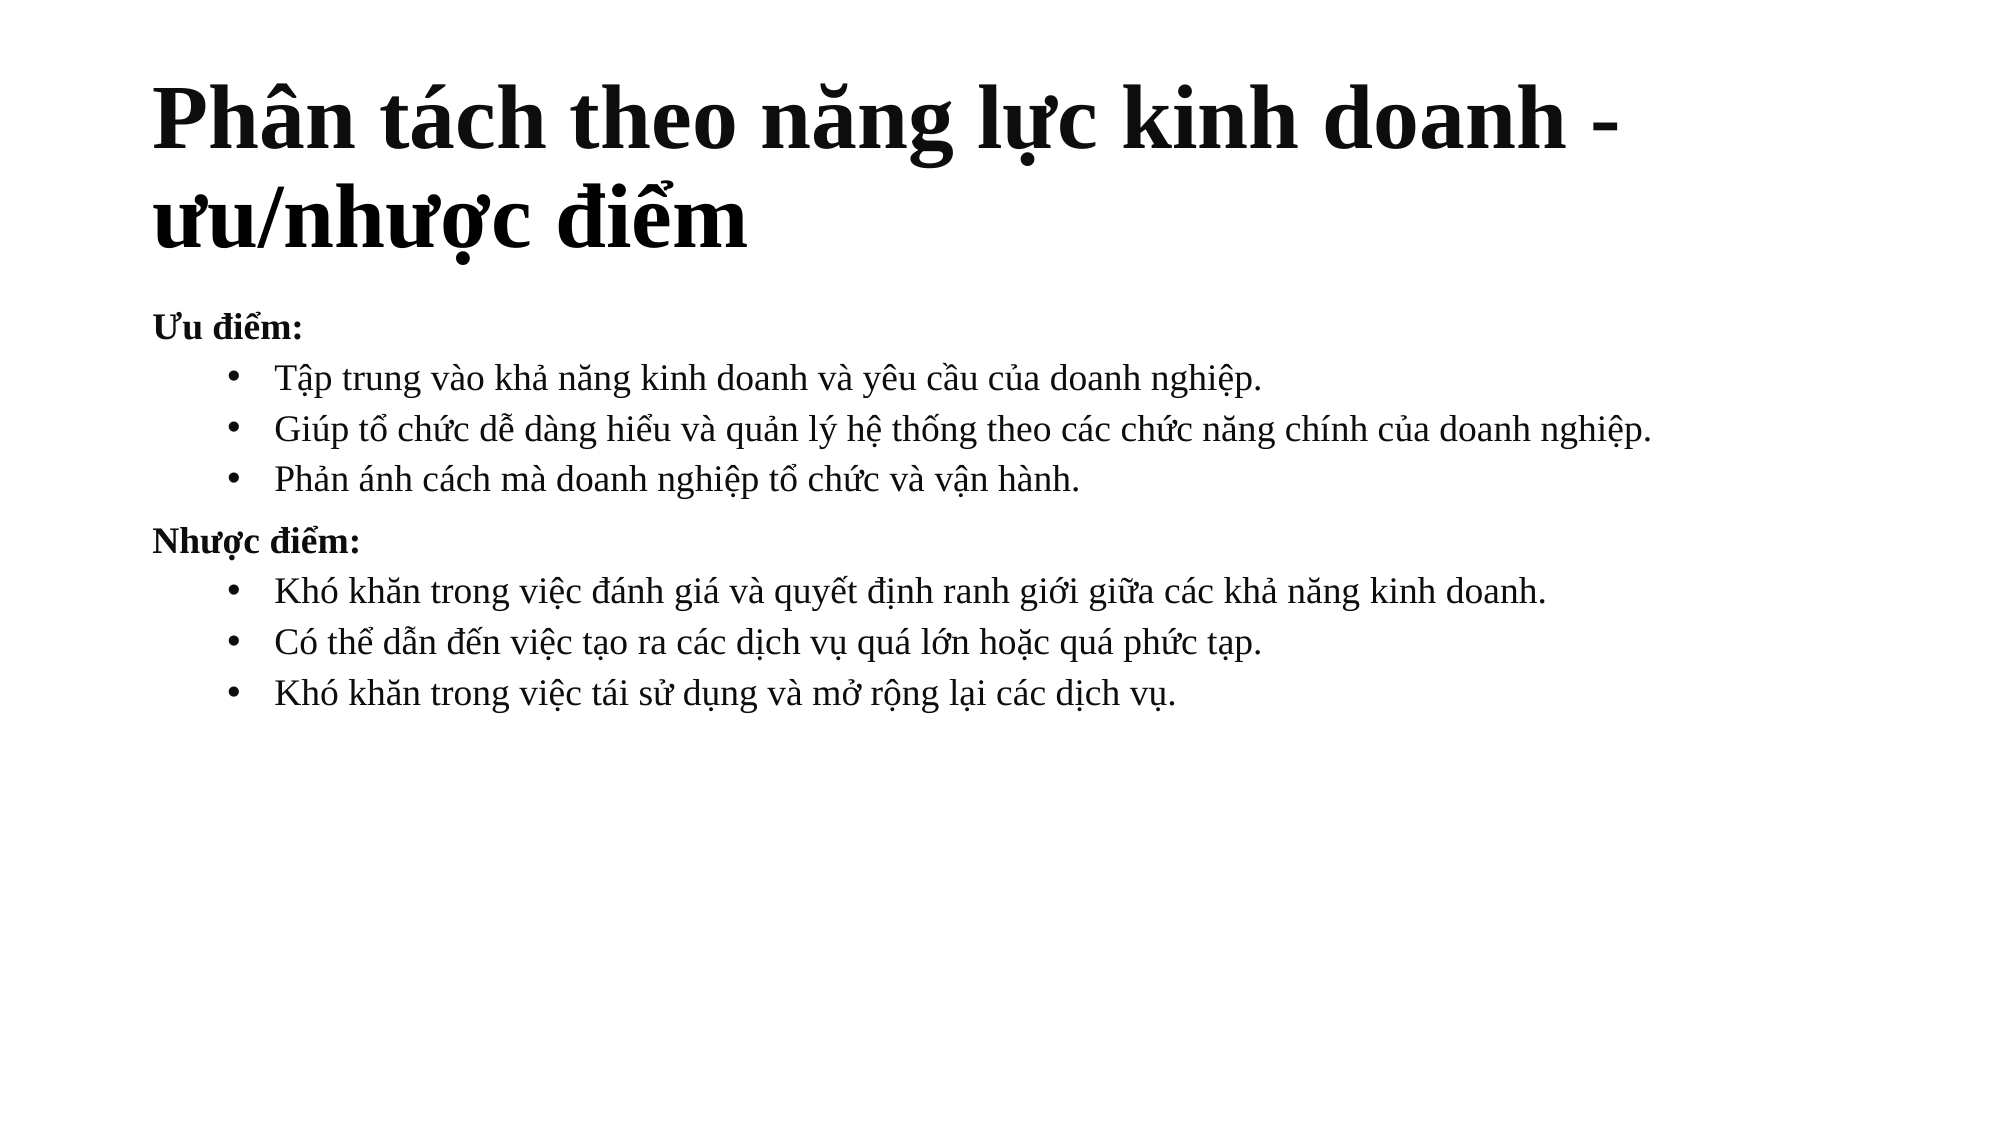

# Phân tách theo năng lực kinh doanh - ưu/nhược điểm
Ưu điểm:
Tập trung vào khả năng kinh doanh và yêu cầu của doanh nghiệp.
Giúp tổ chức dễ dàng hiểu và quản lý hệ thống theo các chức năng chính của doanh nghiệp.
Phản ánh cách mà doanh nghiệp tổ chức và vận hành.
Nhược điểm:
Khó khăn trong việc đánh giá và quyết định ranh giới giữa các khả năng kinh doanh.
Có thể dẫn đến việc tạo ra các dịch vụ quá lớn hoặc quá phức tạp.
Khó khăn trong việc tái sử dụng và mở rộng lại các dịch vụ.